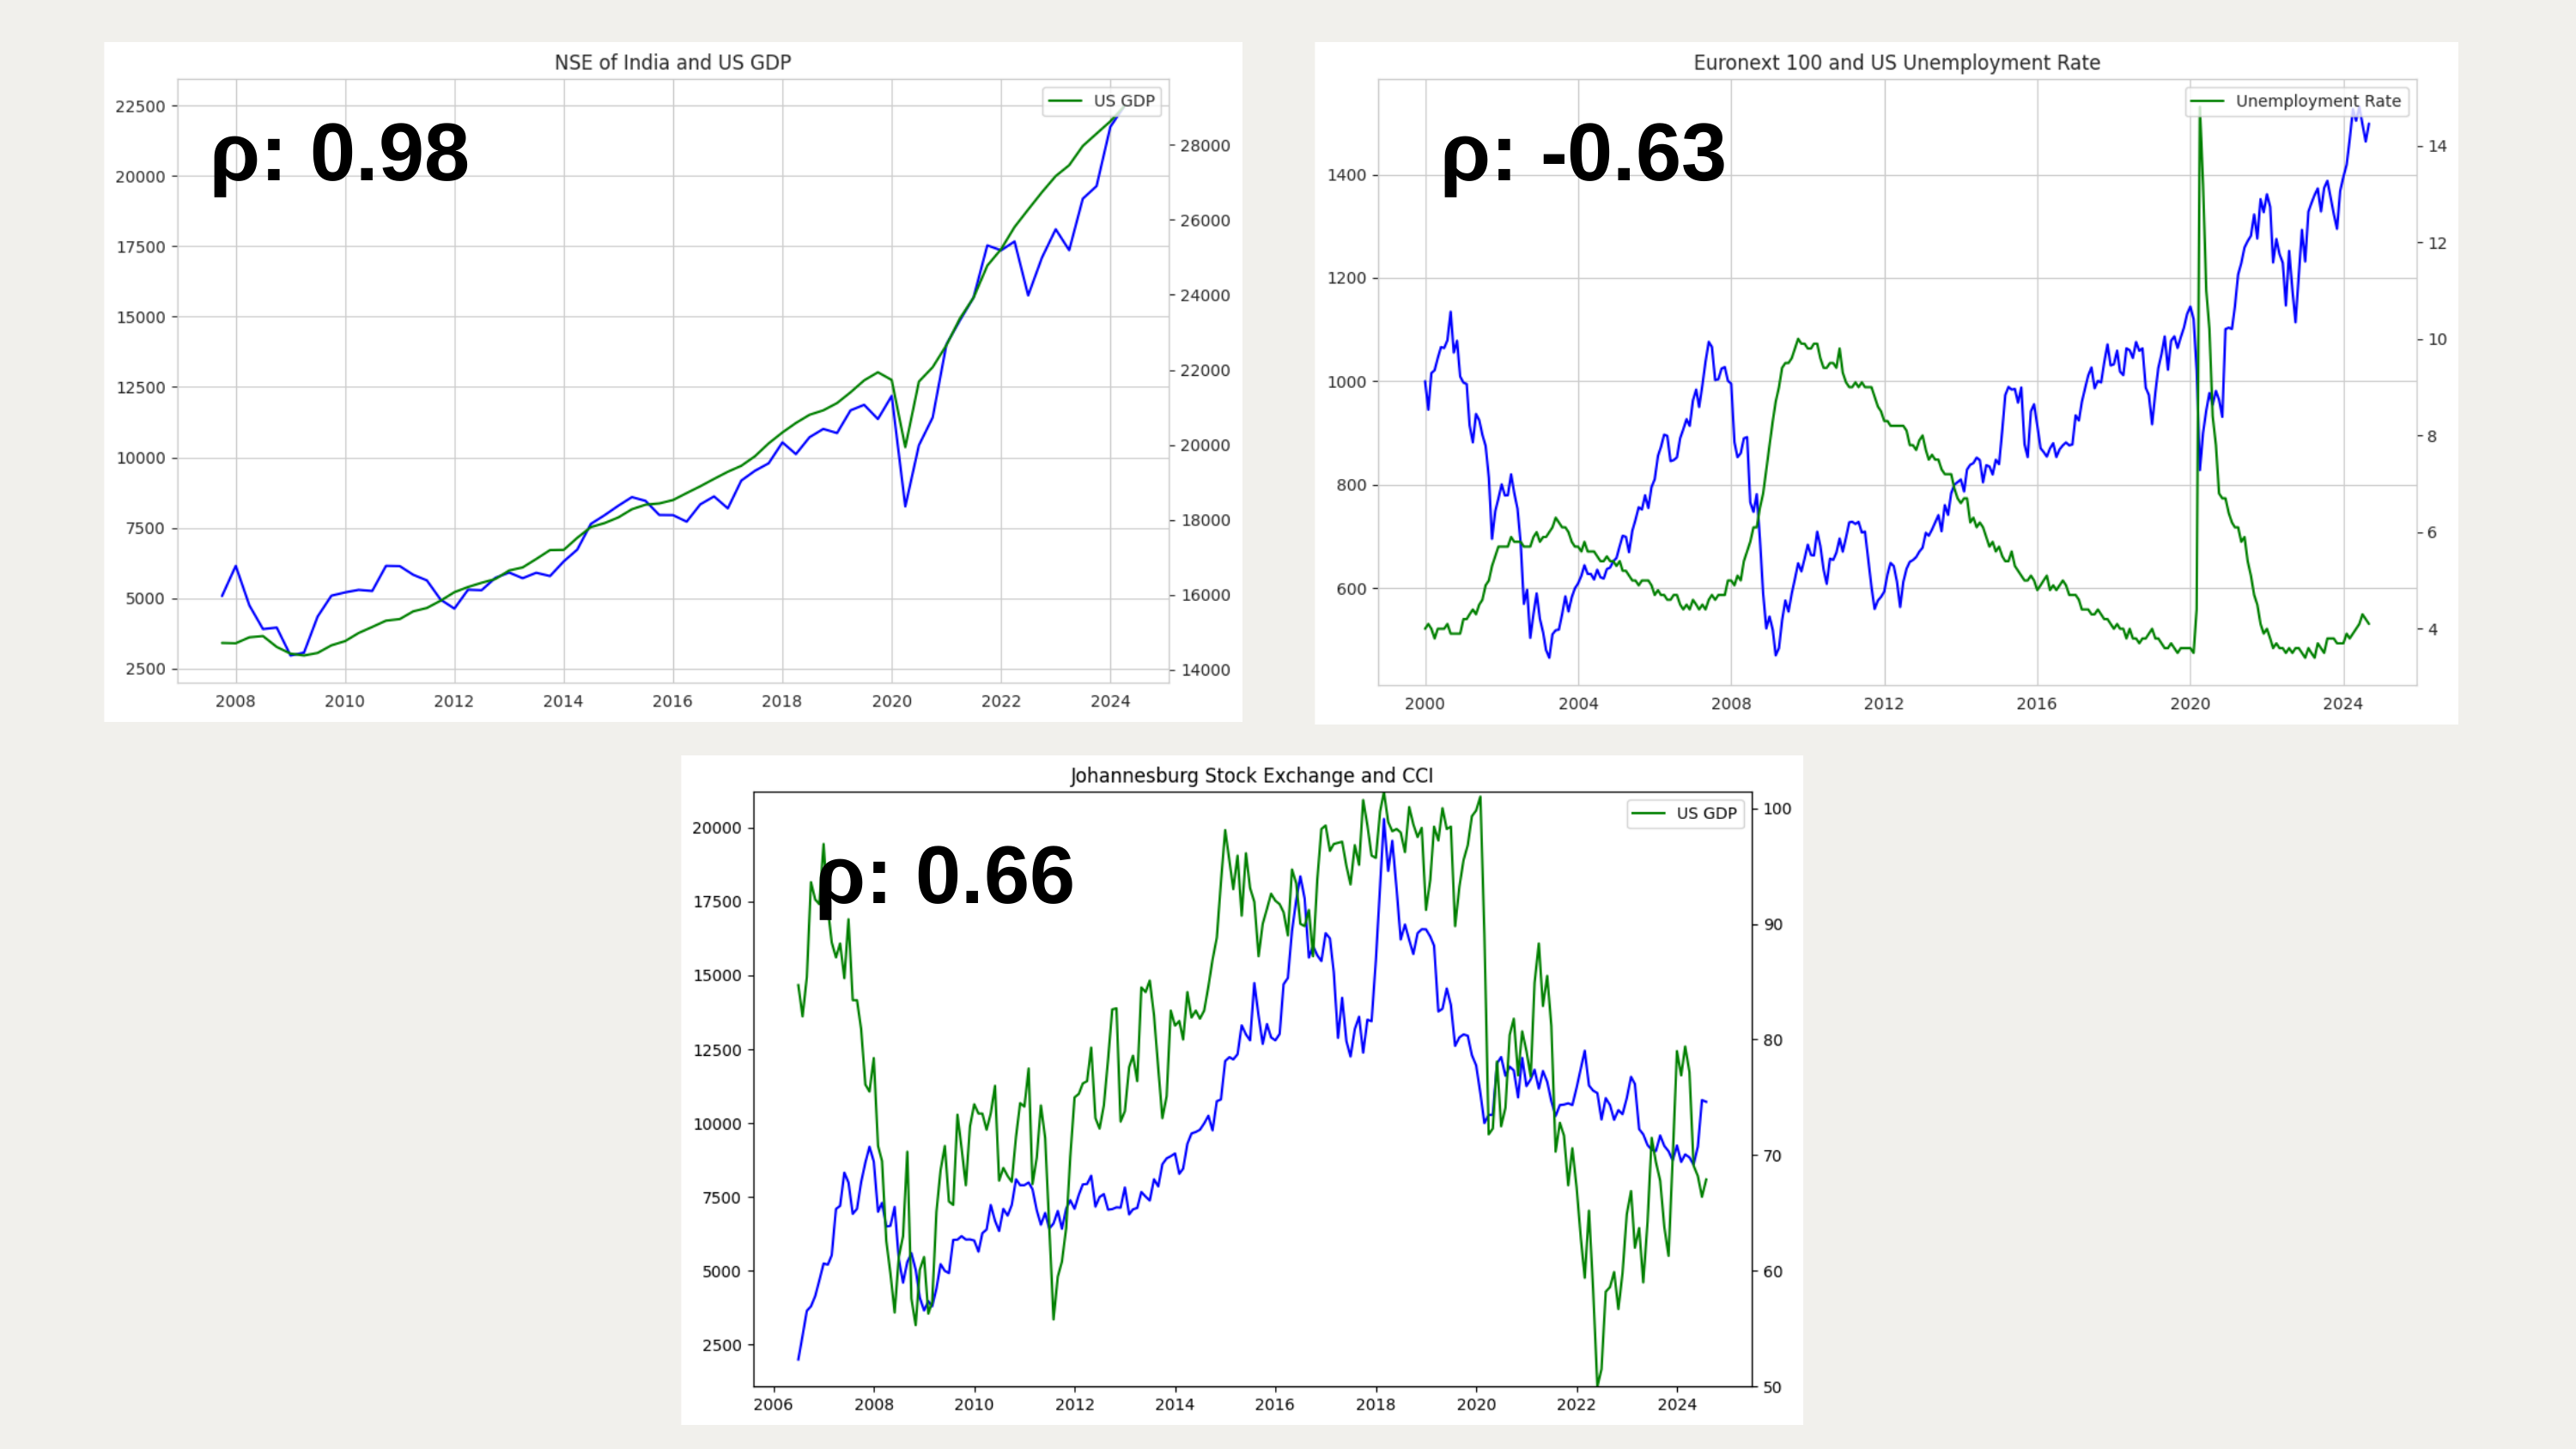

3 years

ρ: 0.98
ρ: -0.63
10 years

ρ: 0.66